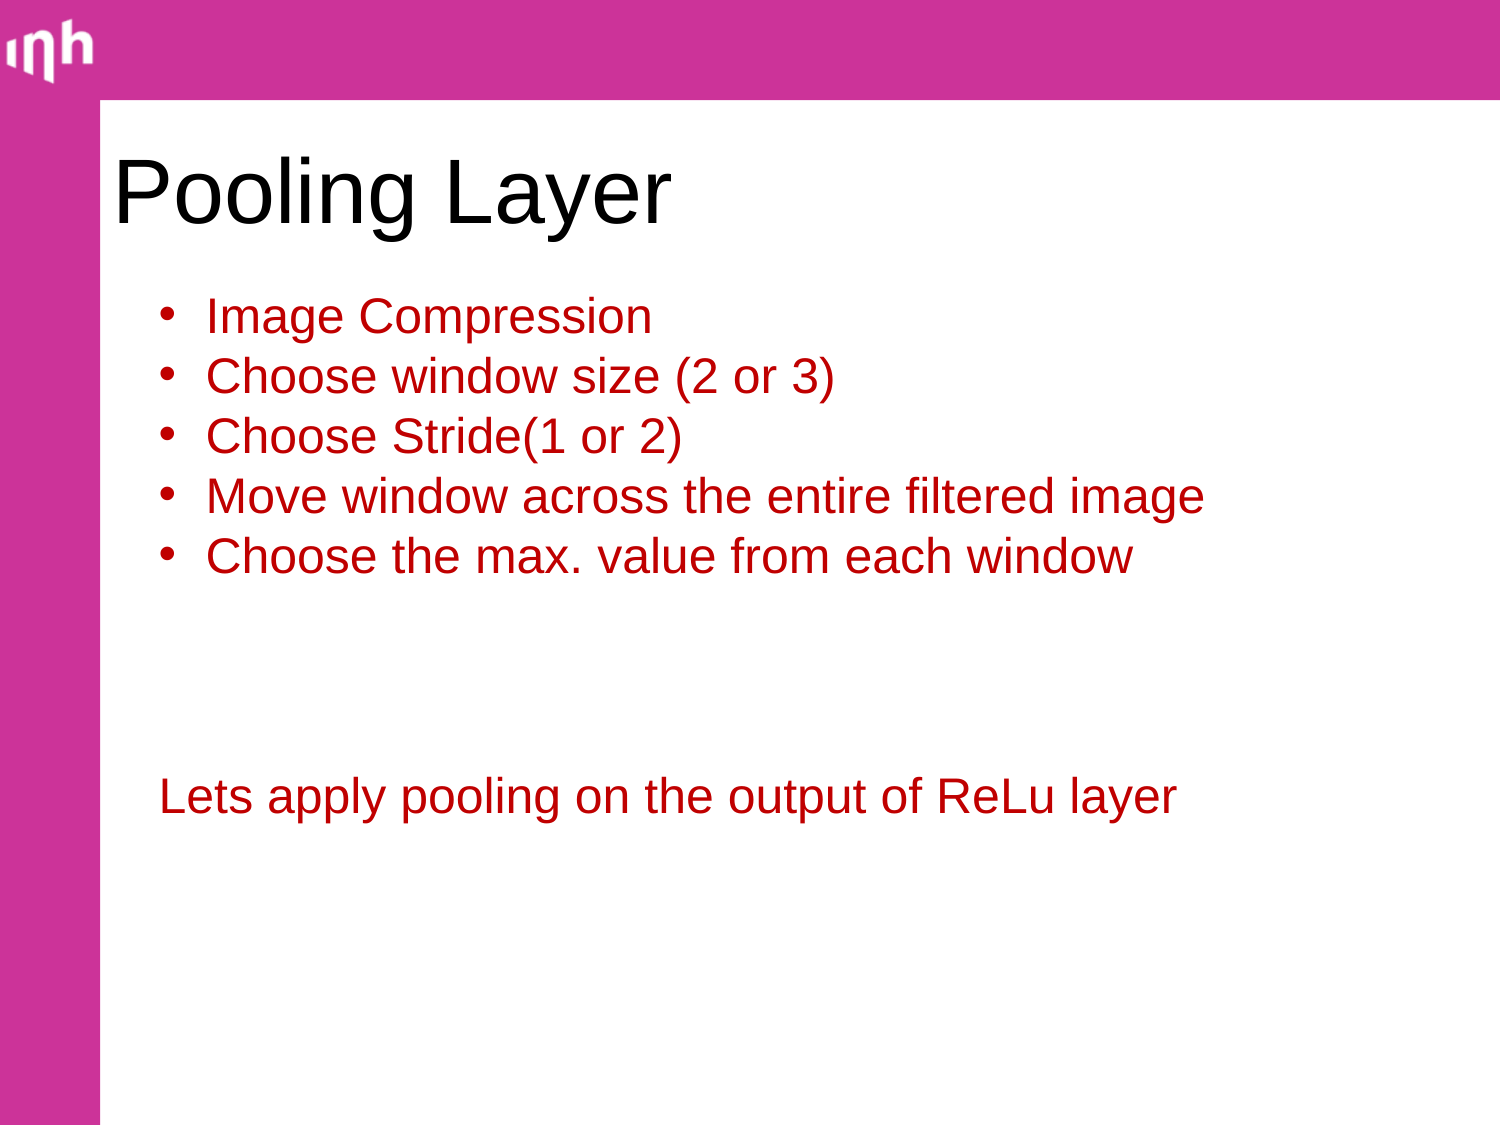

# Pooling Layer
Image Compression
Choose window size (2 or 3)
Choose Stride(1 or 2)
Move window across the entire filtered image
Choose the max. value from each window

Lets apply pooling on the output of ReLu layer